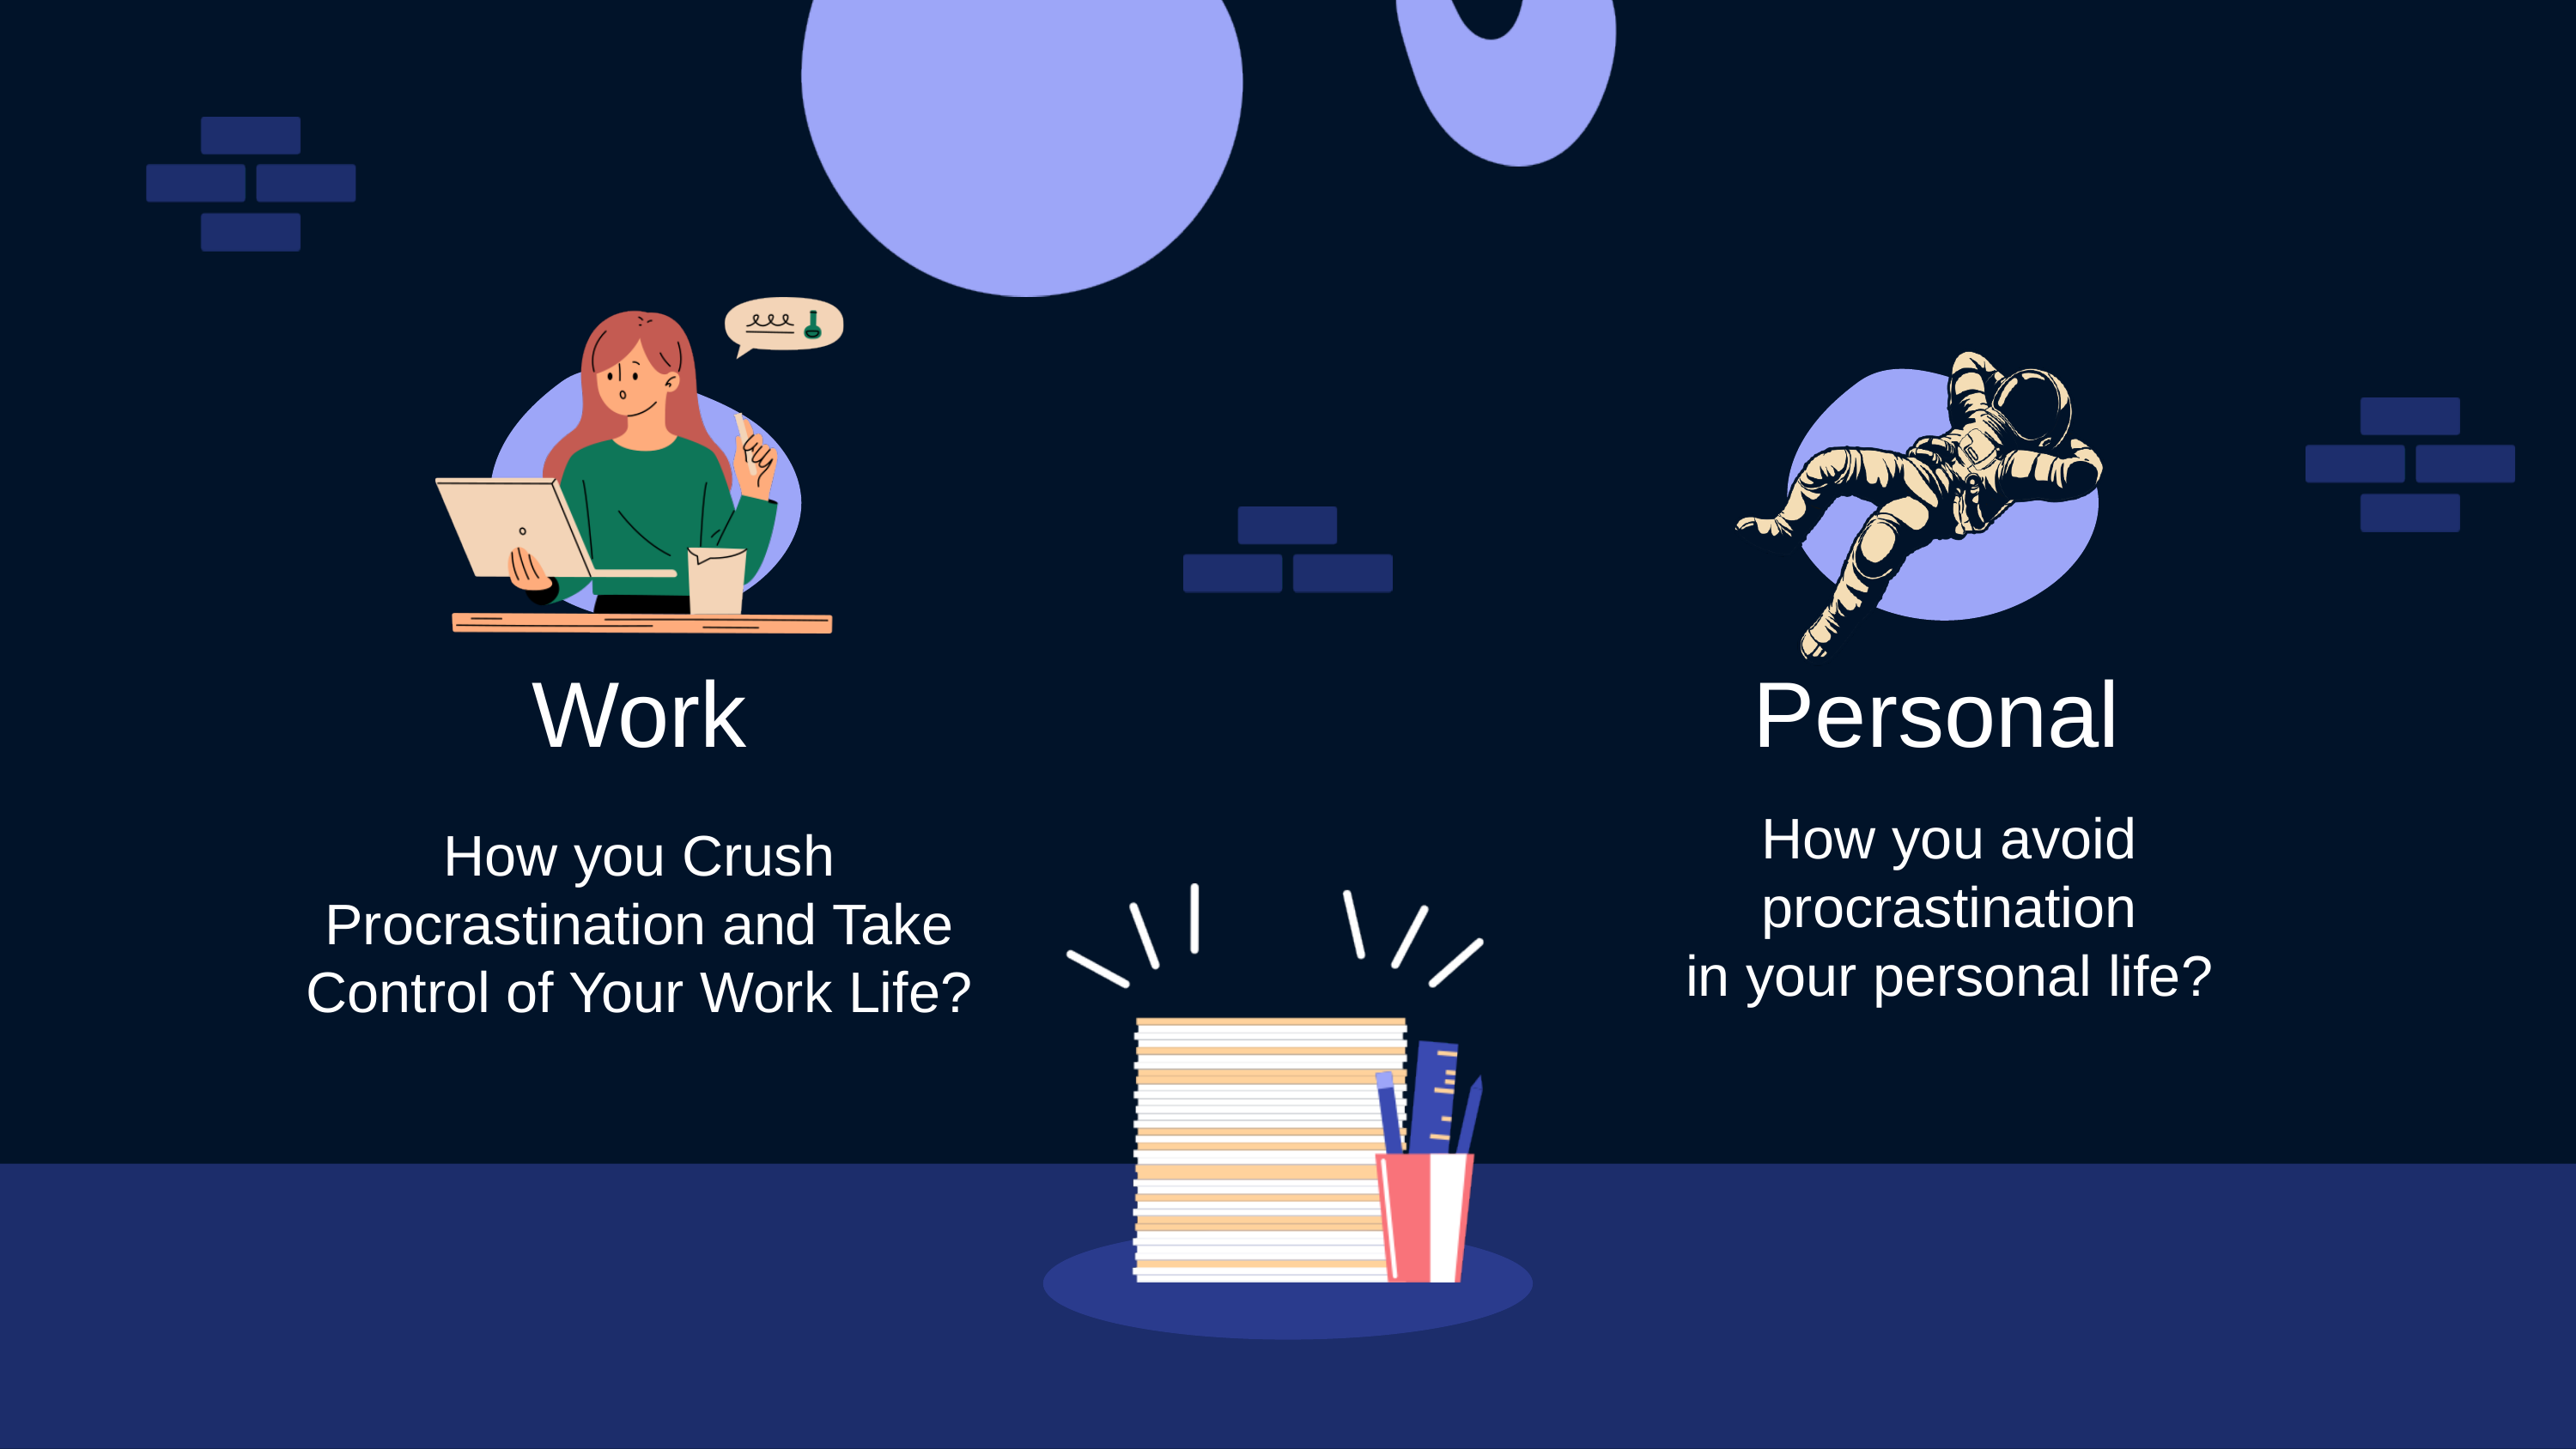

Work
Personal
How you avoid procrastination
in your personal life?

How you Crush Procrastination and Take Control of Your Work Life?